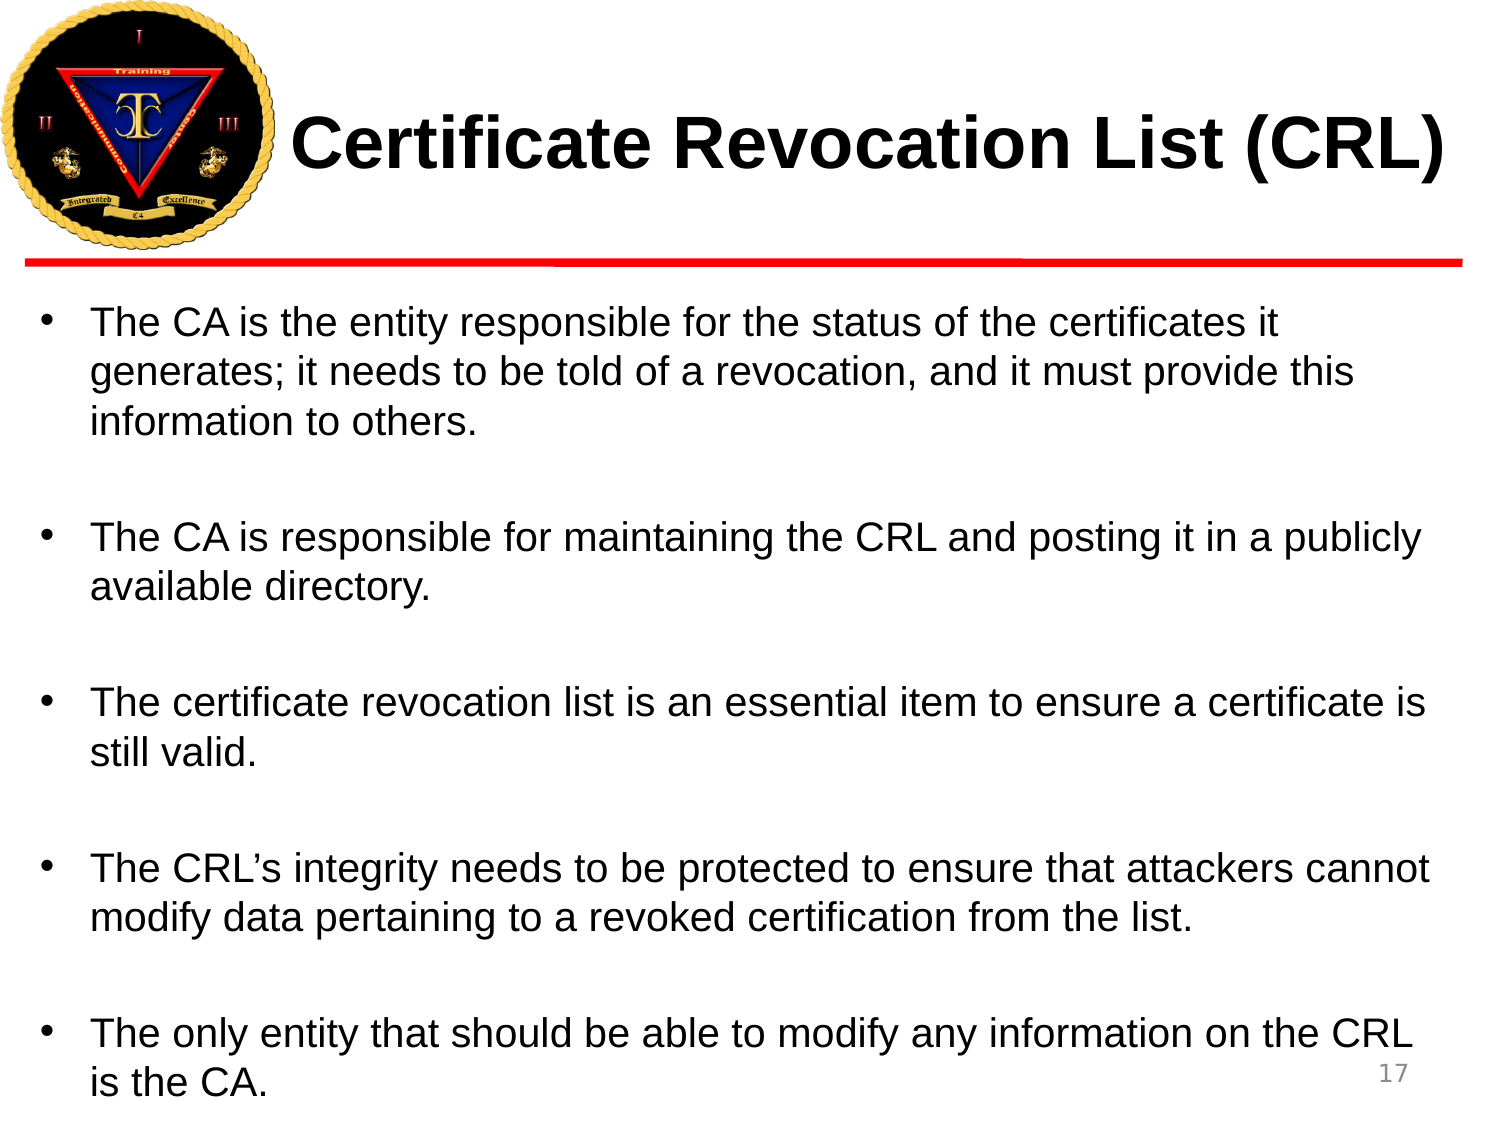

# Certificate Revocation List (CRL)
The CA is the entity responsible for the status of the certificates it generates; it needs to be told of a revocation, and it must provide this information to others.

The CA is responsible for maintaining the CRL and posting it in a publicly available directory.

The certificate revocation list is an essential item to ensure a certificate is still valid.

The CRL’s integrity needs to be protected to ensure that attackers cannot modify data pertaining to a revoked certification from the list.

The only entity that should be able to modify any information on the CRL is the CA.
17